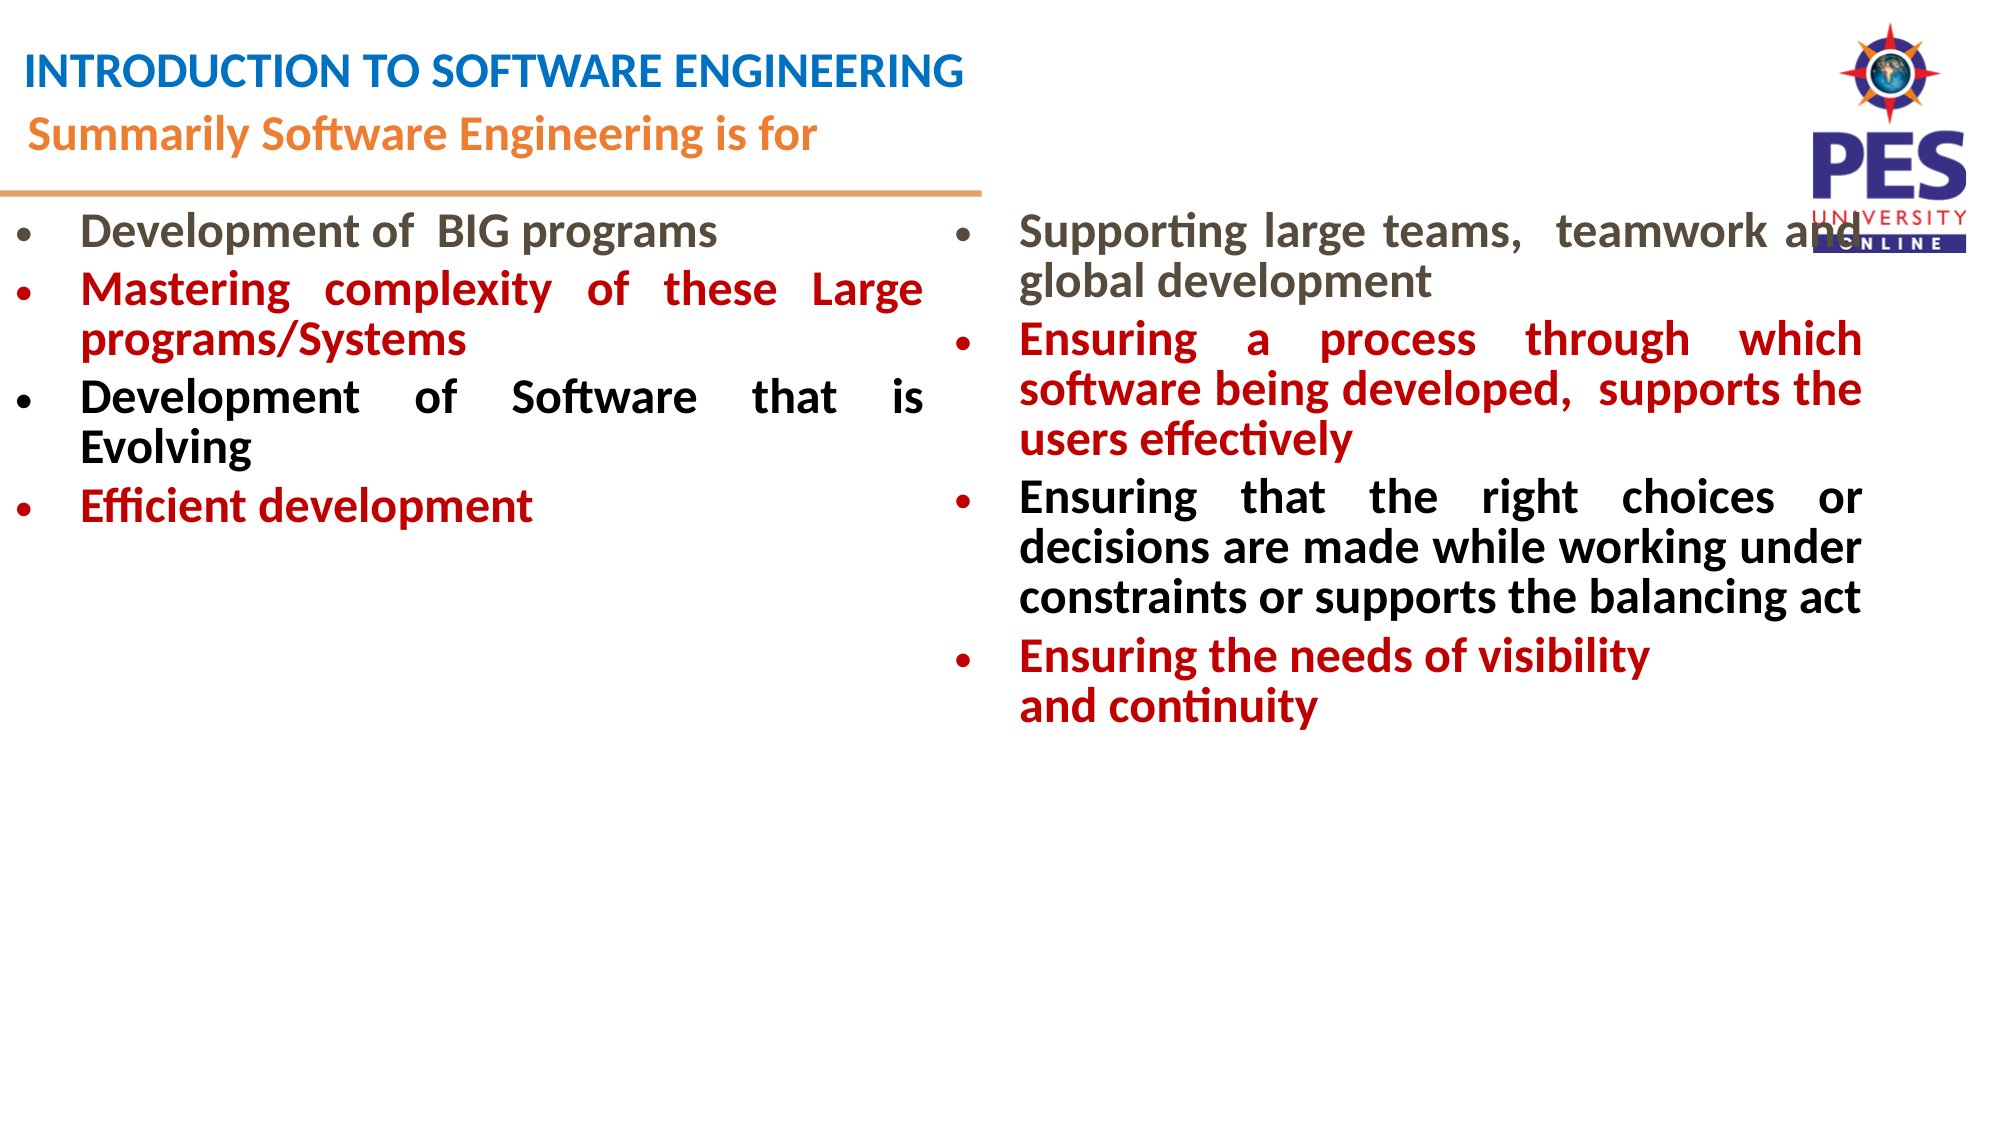

Summarily Software Engineering is for
| Development of BIG programs Mastering complexity of these Large programs/Systems Development of Software that is Evolving Efficient development | Supporting large teams, teamwork and global development Ensuring a process through which software being developed, supports the users effectively Ensuring that the right choices or decisions are made while working under constraints or supports the balancing act Ensuring the needs of visibility and continuity |
| --- | --- |